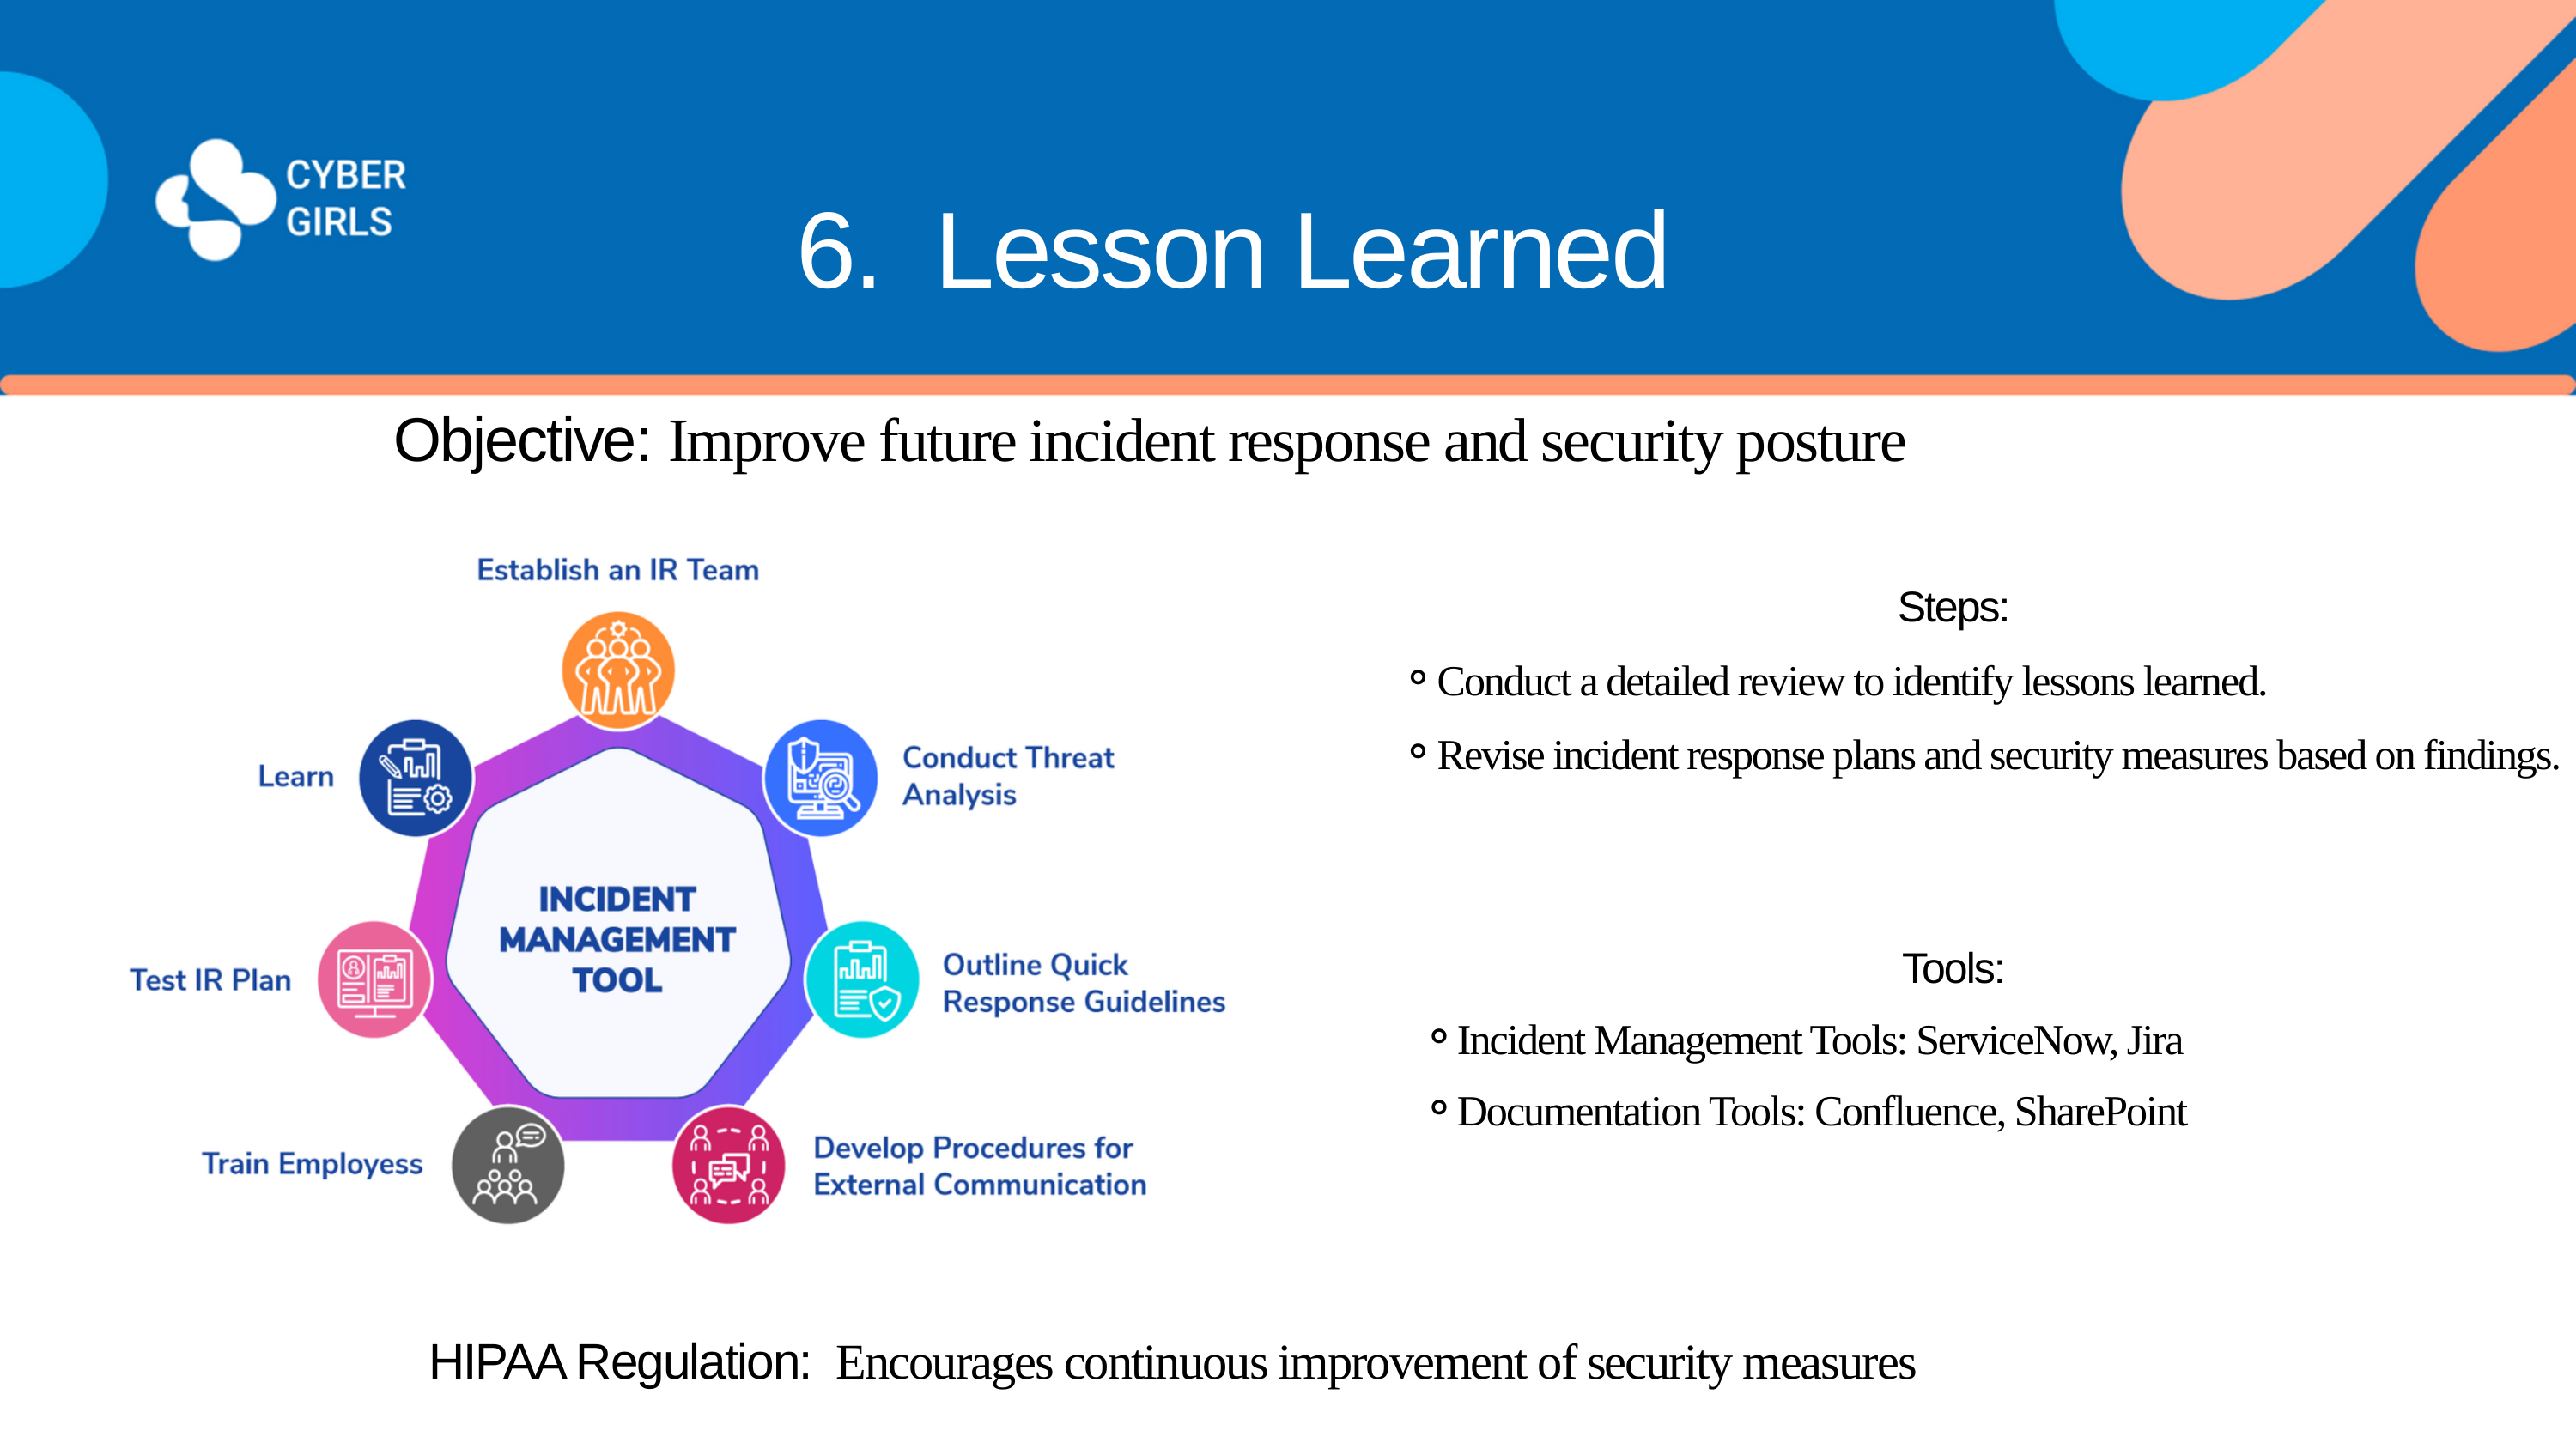

6.  Lesson Learned
Objective: Improve future incident response and security posture

Steps:
Conduct a detailed review to identify lessons learned.
Revise incident response plans and security measures based on findings.

Tools:
Incident Management Tools: ServiceNow, Jira
Documentation Tools: Confluence, SharePoint
HIPAA Regulation:  Encourages continuous improvement of security measures